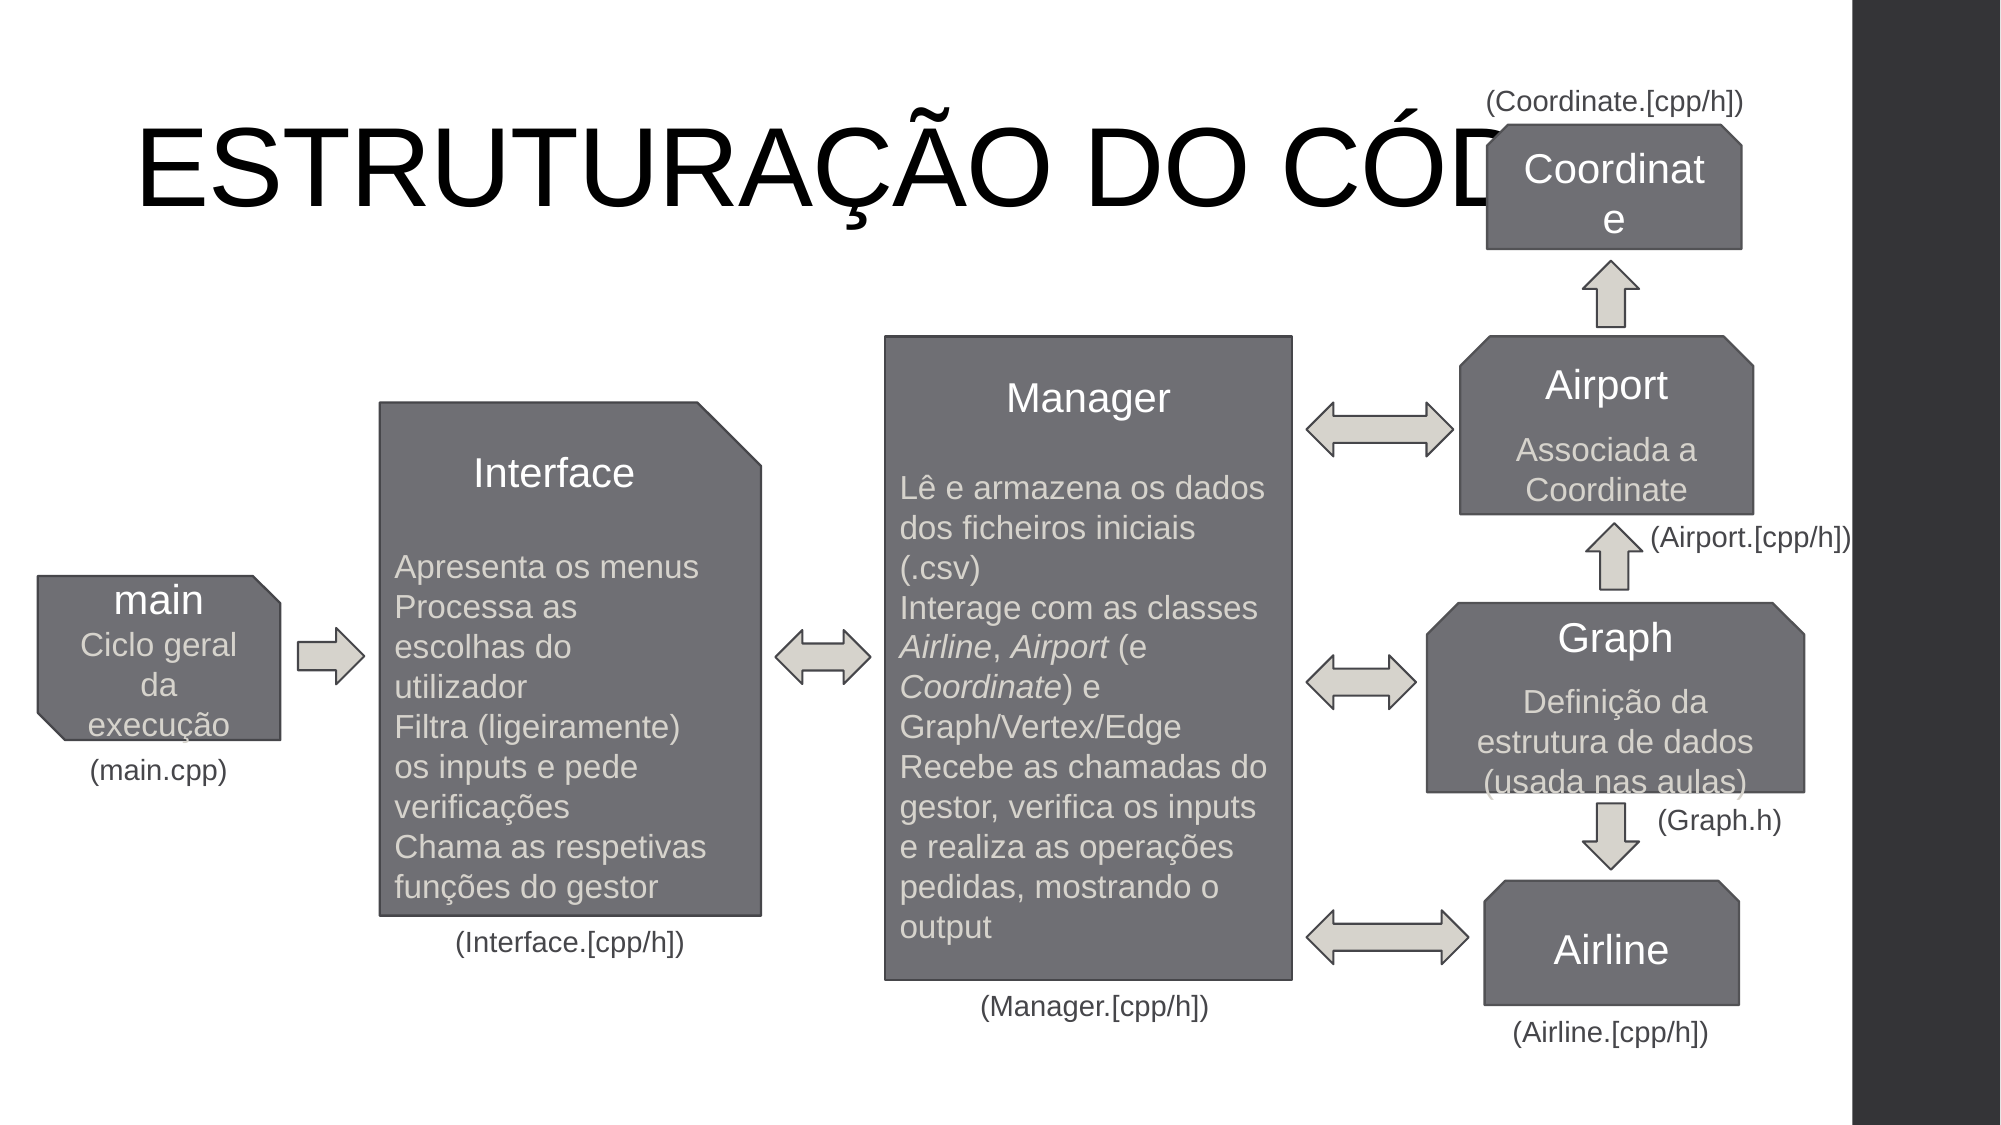

# Estruturação do Código
(Coordinate.[cpp/h])
Coordinate

Manager

Lê e armazena os dados dos ficheiros iniciais (.csv)
Interage com as classes Airline, Airport (e Coordinate) e Graph/Vertex/Edge
Recebe as chamadas do gestor, verifica os inputs e realiza as operações pedidas, mostrando o output
Airport

Associada a Coordinate
Interface

Apresenta os menus
Processa as escolhas do utilizador
Filtra (ligeiramente) os inputs e pede verificações
Chama as respetivas funções do gestor

(Airport.[cpp/h])

main
Ciclo geral da execução
Graph

Definição da estrutura de dados (usada nas aulas)

(main.cpp)
(Graph.h)

Airline

(Interface.[cpp/h])
(Manager.[cpp/h])
(Airline.[cpp/h])